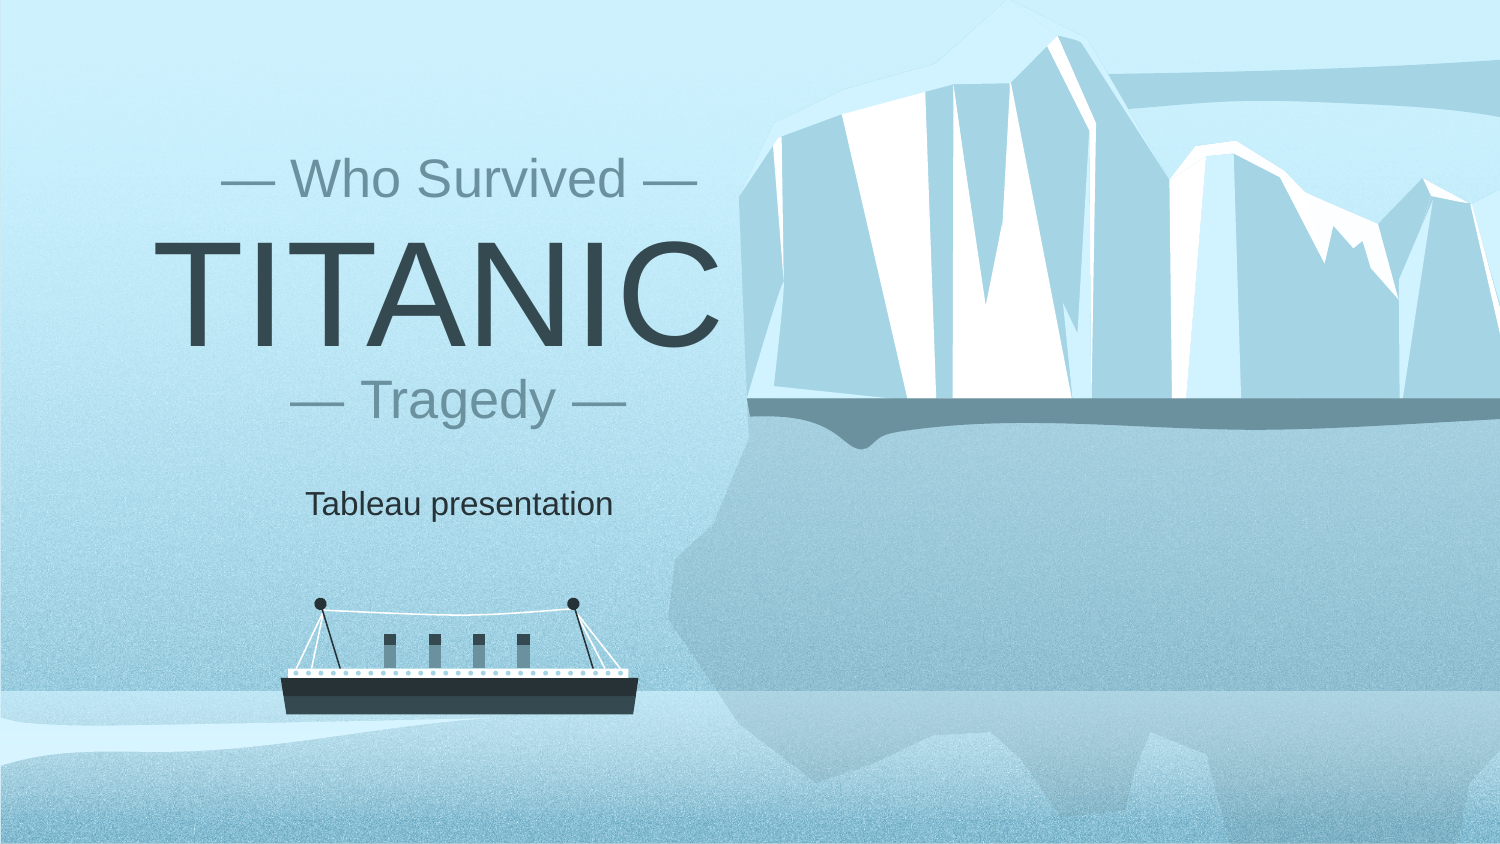

# — Who Survived —
TITANIC
— Tragedy —
Tableau presentation